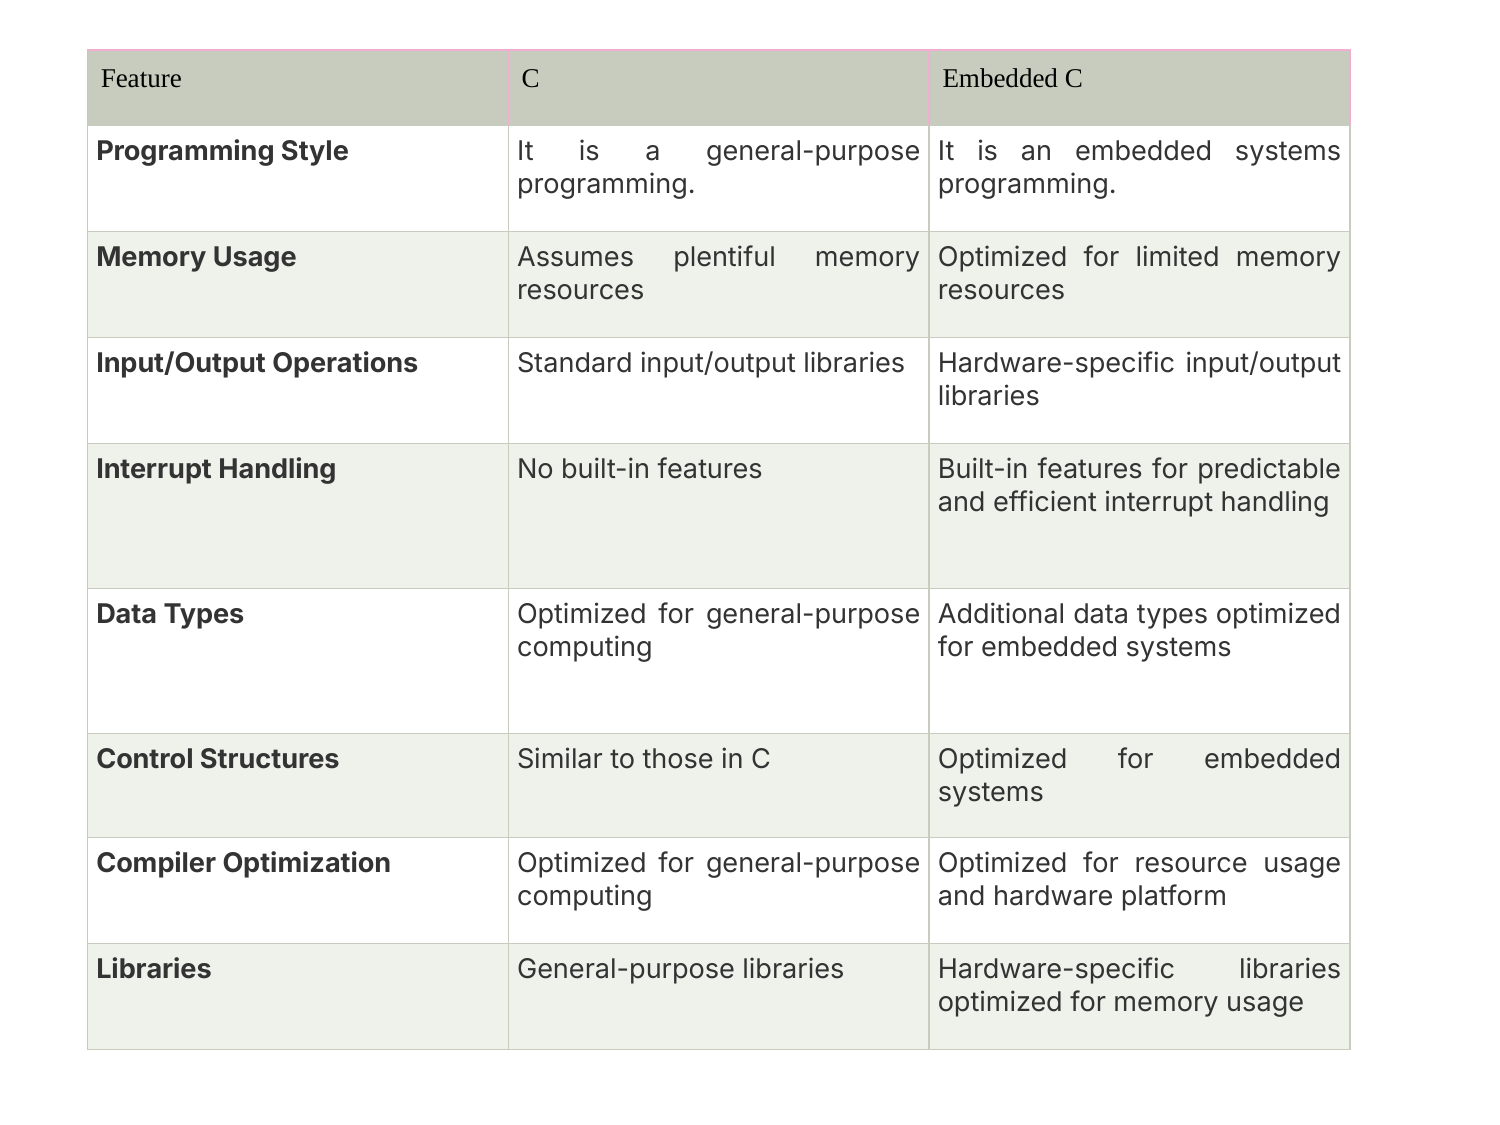

#
| Feature | C | Embedded C |
| --- | --- | --- |
| Programming Style | It is a general-purpose programming. | It is an embedded systems programming. |
| Memory Usage | Assumes plentiful memory resources | Optimized for limited memory resources |
| Input/Output Operations | Standard input/output libraries | Hardware-specific input/output libraries |
| Interrupt Handling | No built-in features | Built-in features for predictable and efficient interrupt handling |
| Data Types | Optimized for general-purpose computing | Additional data types optimized for embedded systems |
| Control Structures | Similar to those in C | Optimized for embedded systems |
| Compiler Optimization | Optimized for general-purpose computing | Optimized for resource usage and hardware platform |
| Libraries | General-purpose libraries | Hardware-specific libraries optimized for memory usage |